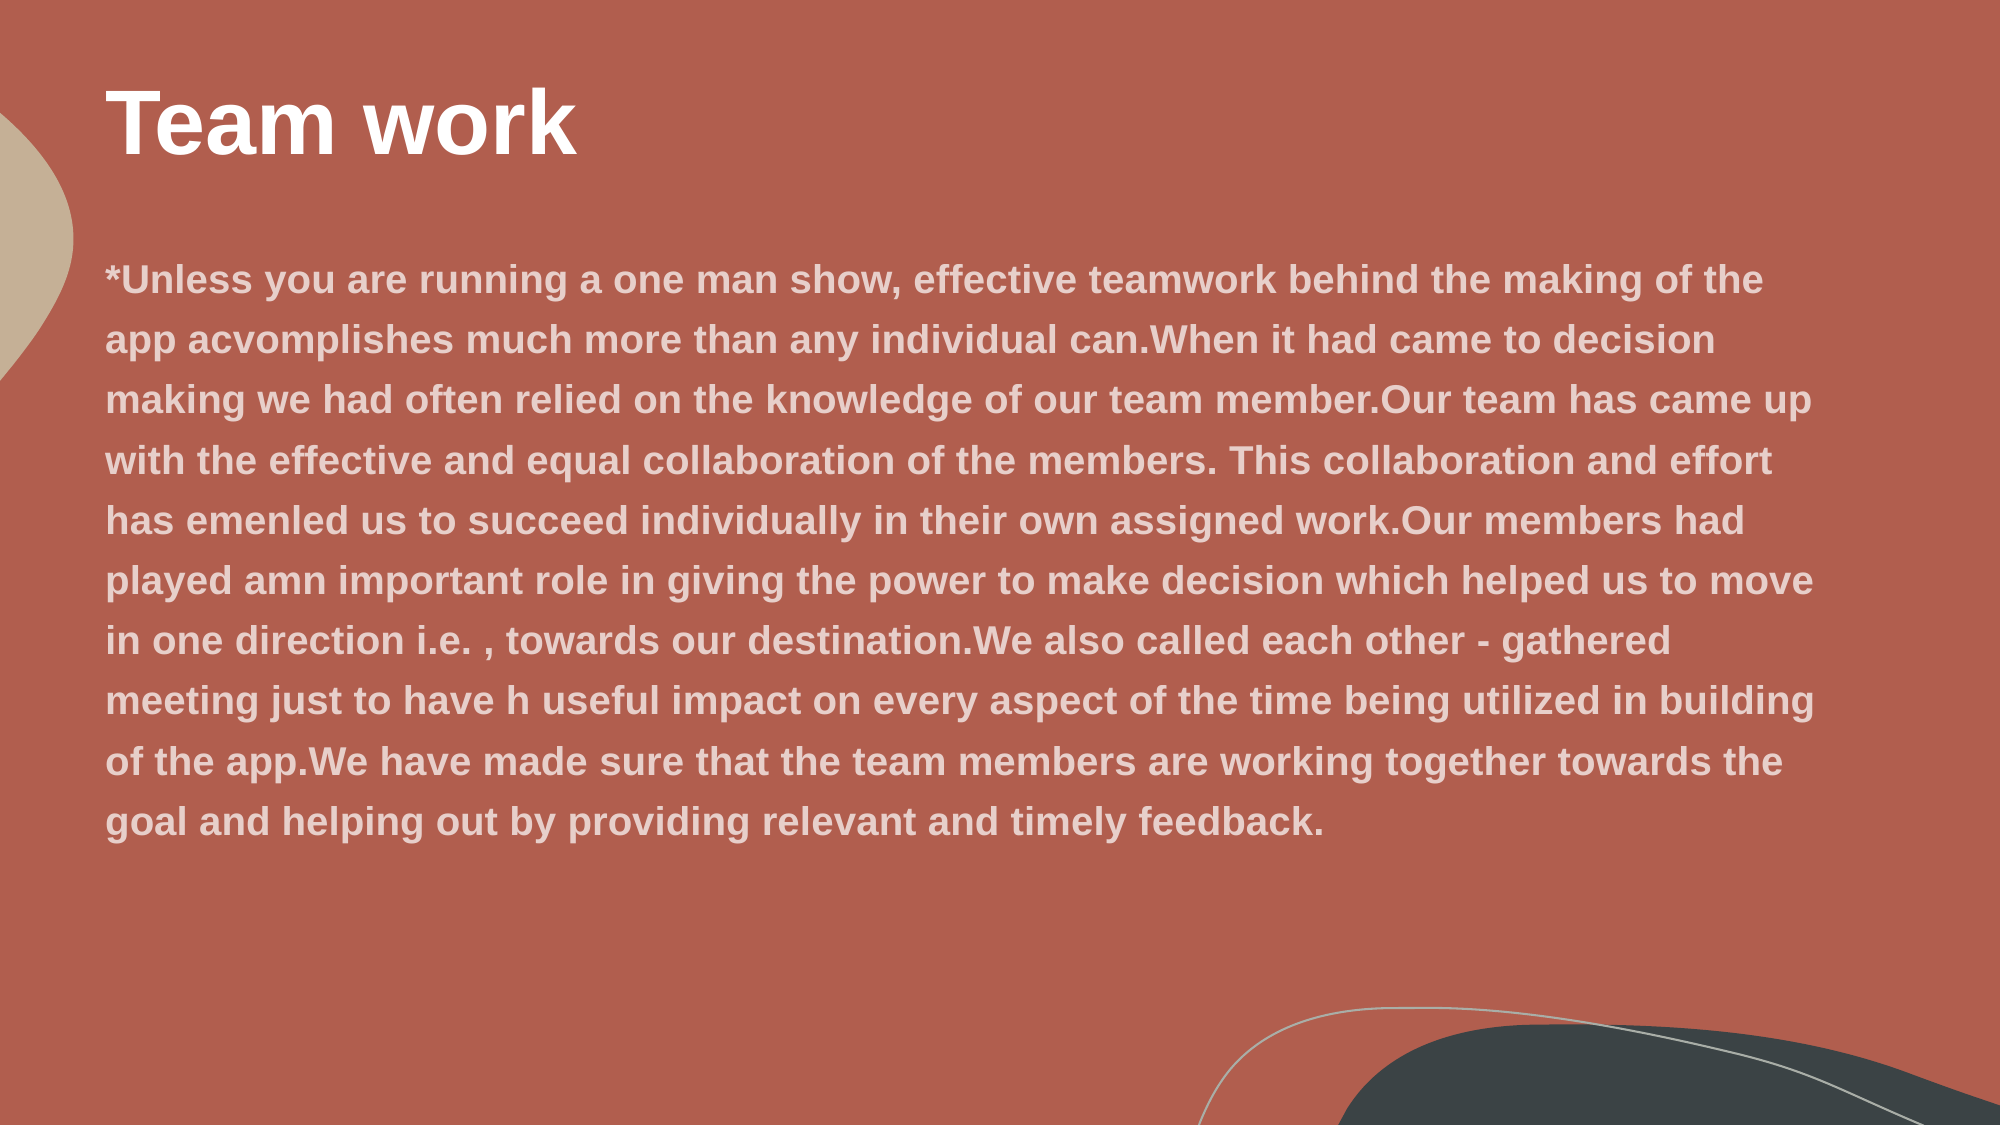

# Team work
*Unless you are running a one man show, effective teamwork behind the making of the app acvomplishes much more than any individual can.When it had came to decision making we had often relied on the knowledge of our team member.Our team has came up with the effective and equal collaboration of the members. This collaboration and effort has emenled us to succeed individually in their own assigned work.Our members had played amn important role in giving the power to make decision which helped us to move in one direction i.e. , towards our destination.We also called each other - gathered meeting just to have h useful impact on every aspect of the time being utilized in building of the app.We have made sure that the team members are working together towards the goal and helping out by providing relevant and timely feedback.